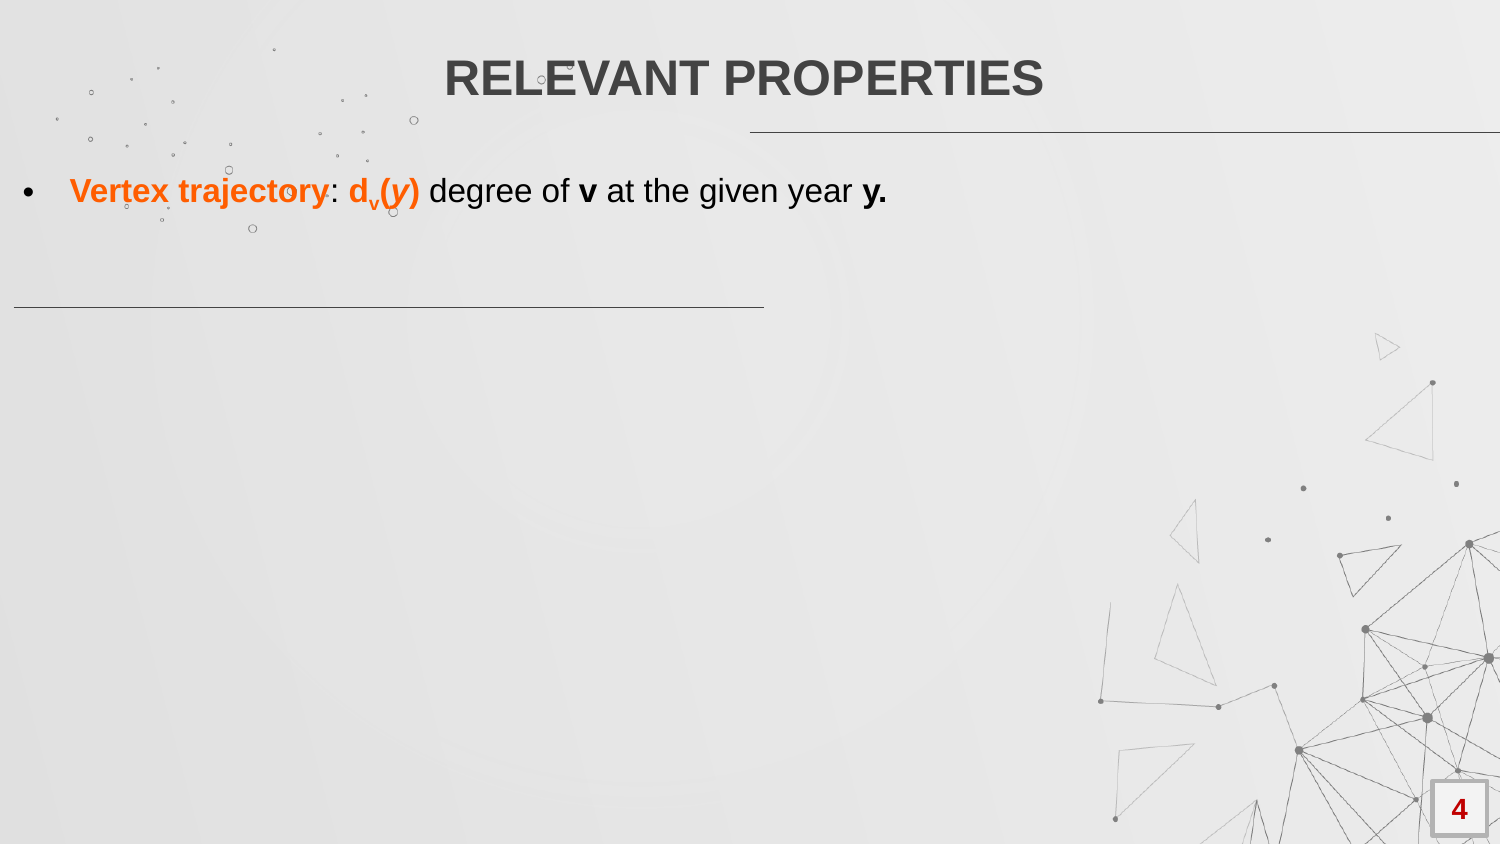

RELEVANT PROPERTIES
Vertex trajectory: dv(y) degree of v at the given year y.
4